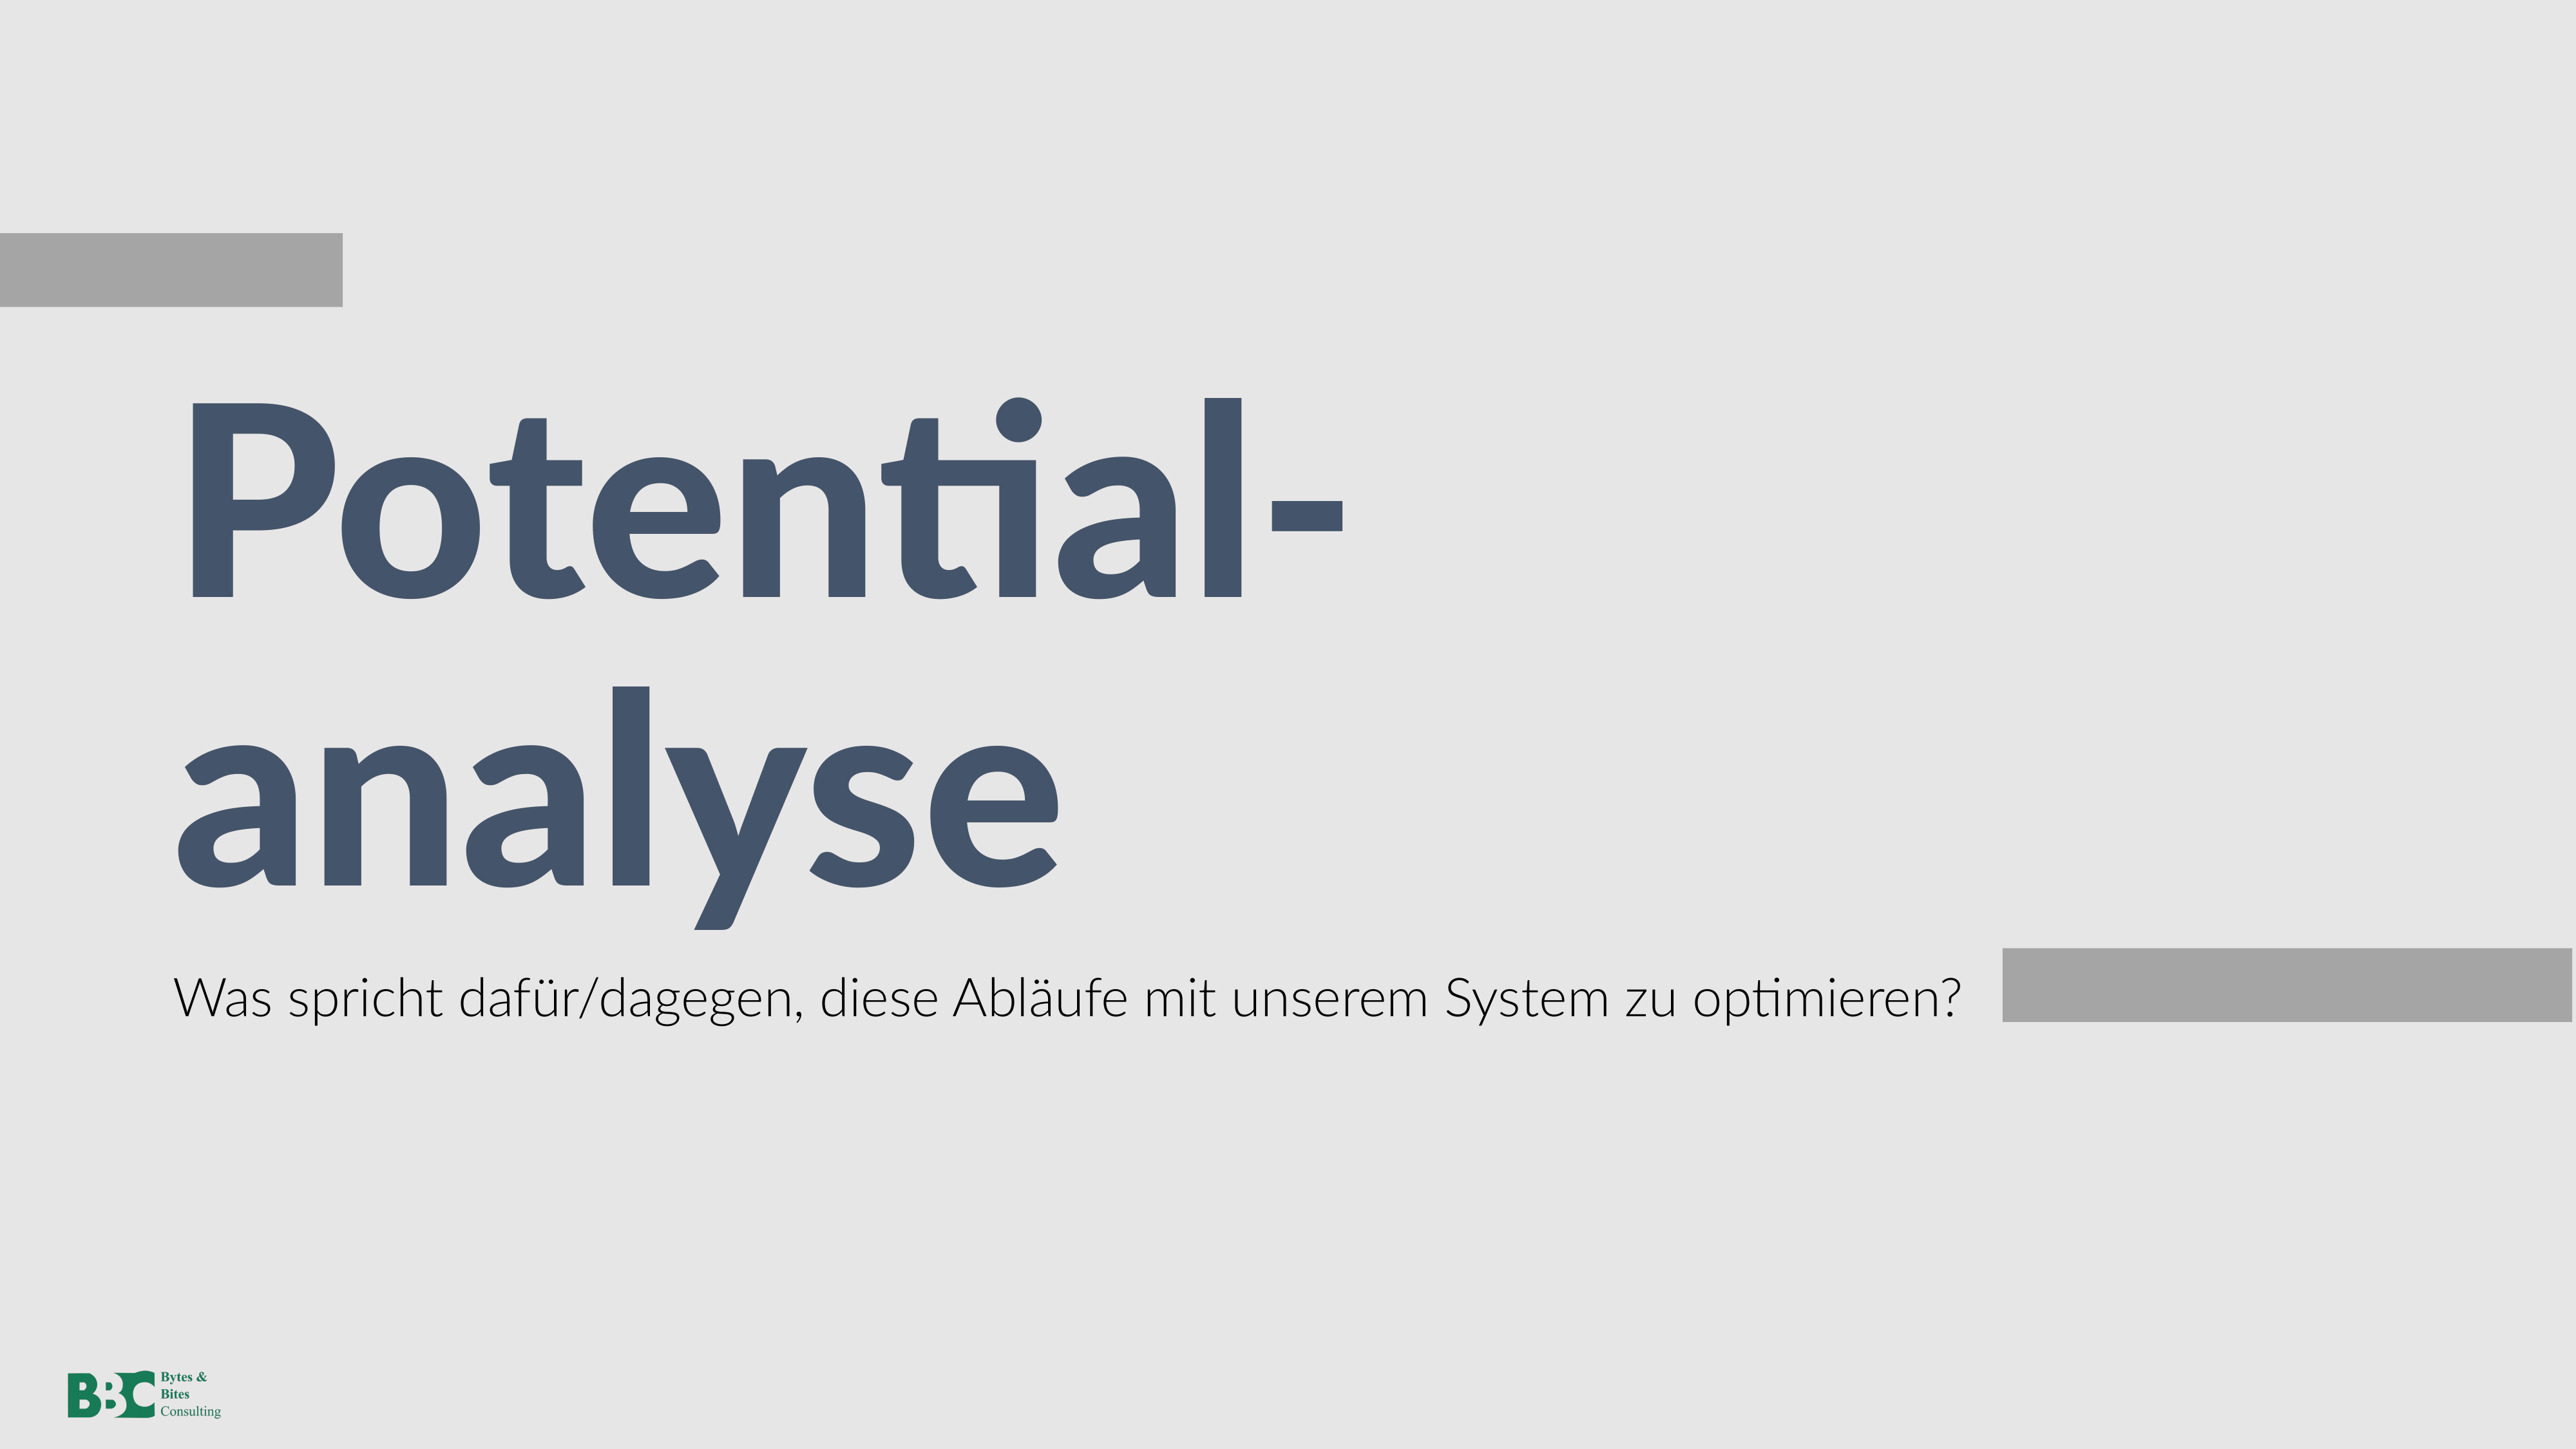

Potential-analyse
Was spricht dafür/dagegen, diese Abläufe mit unserem System zu optimieren?